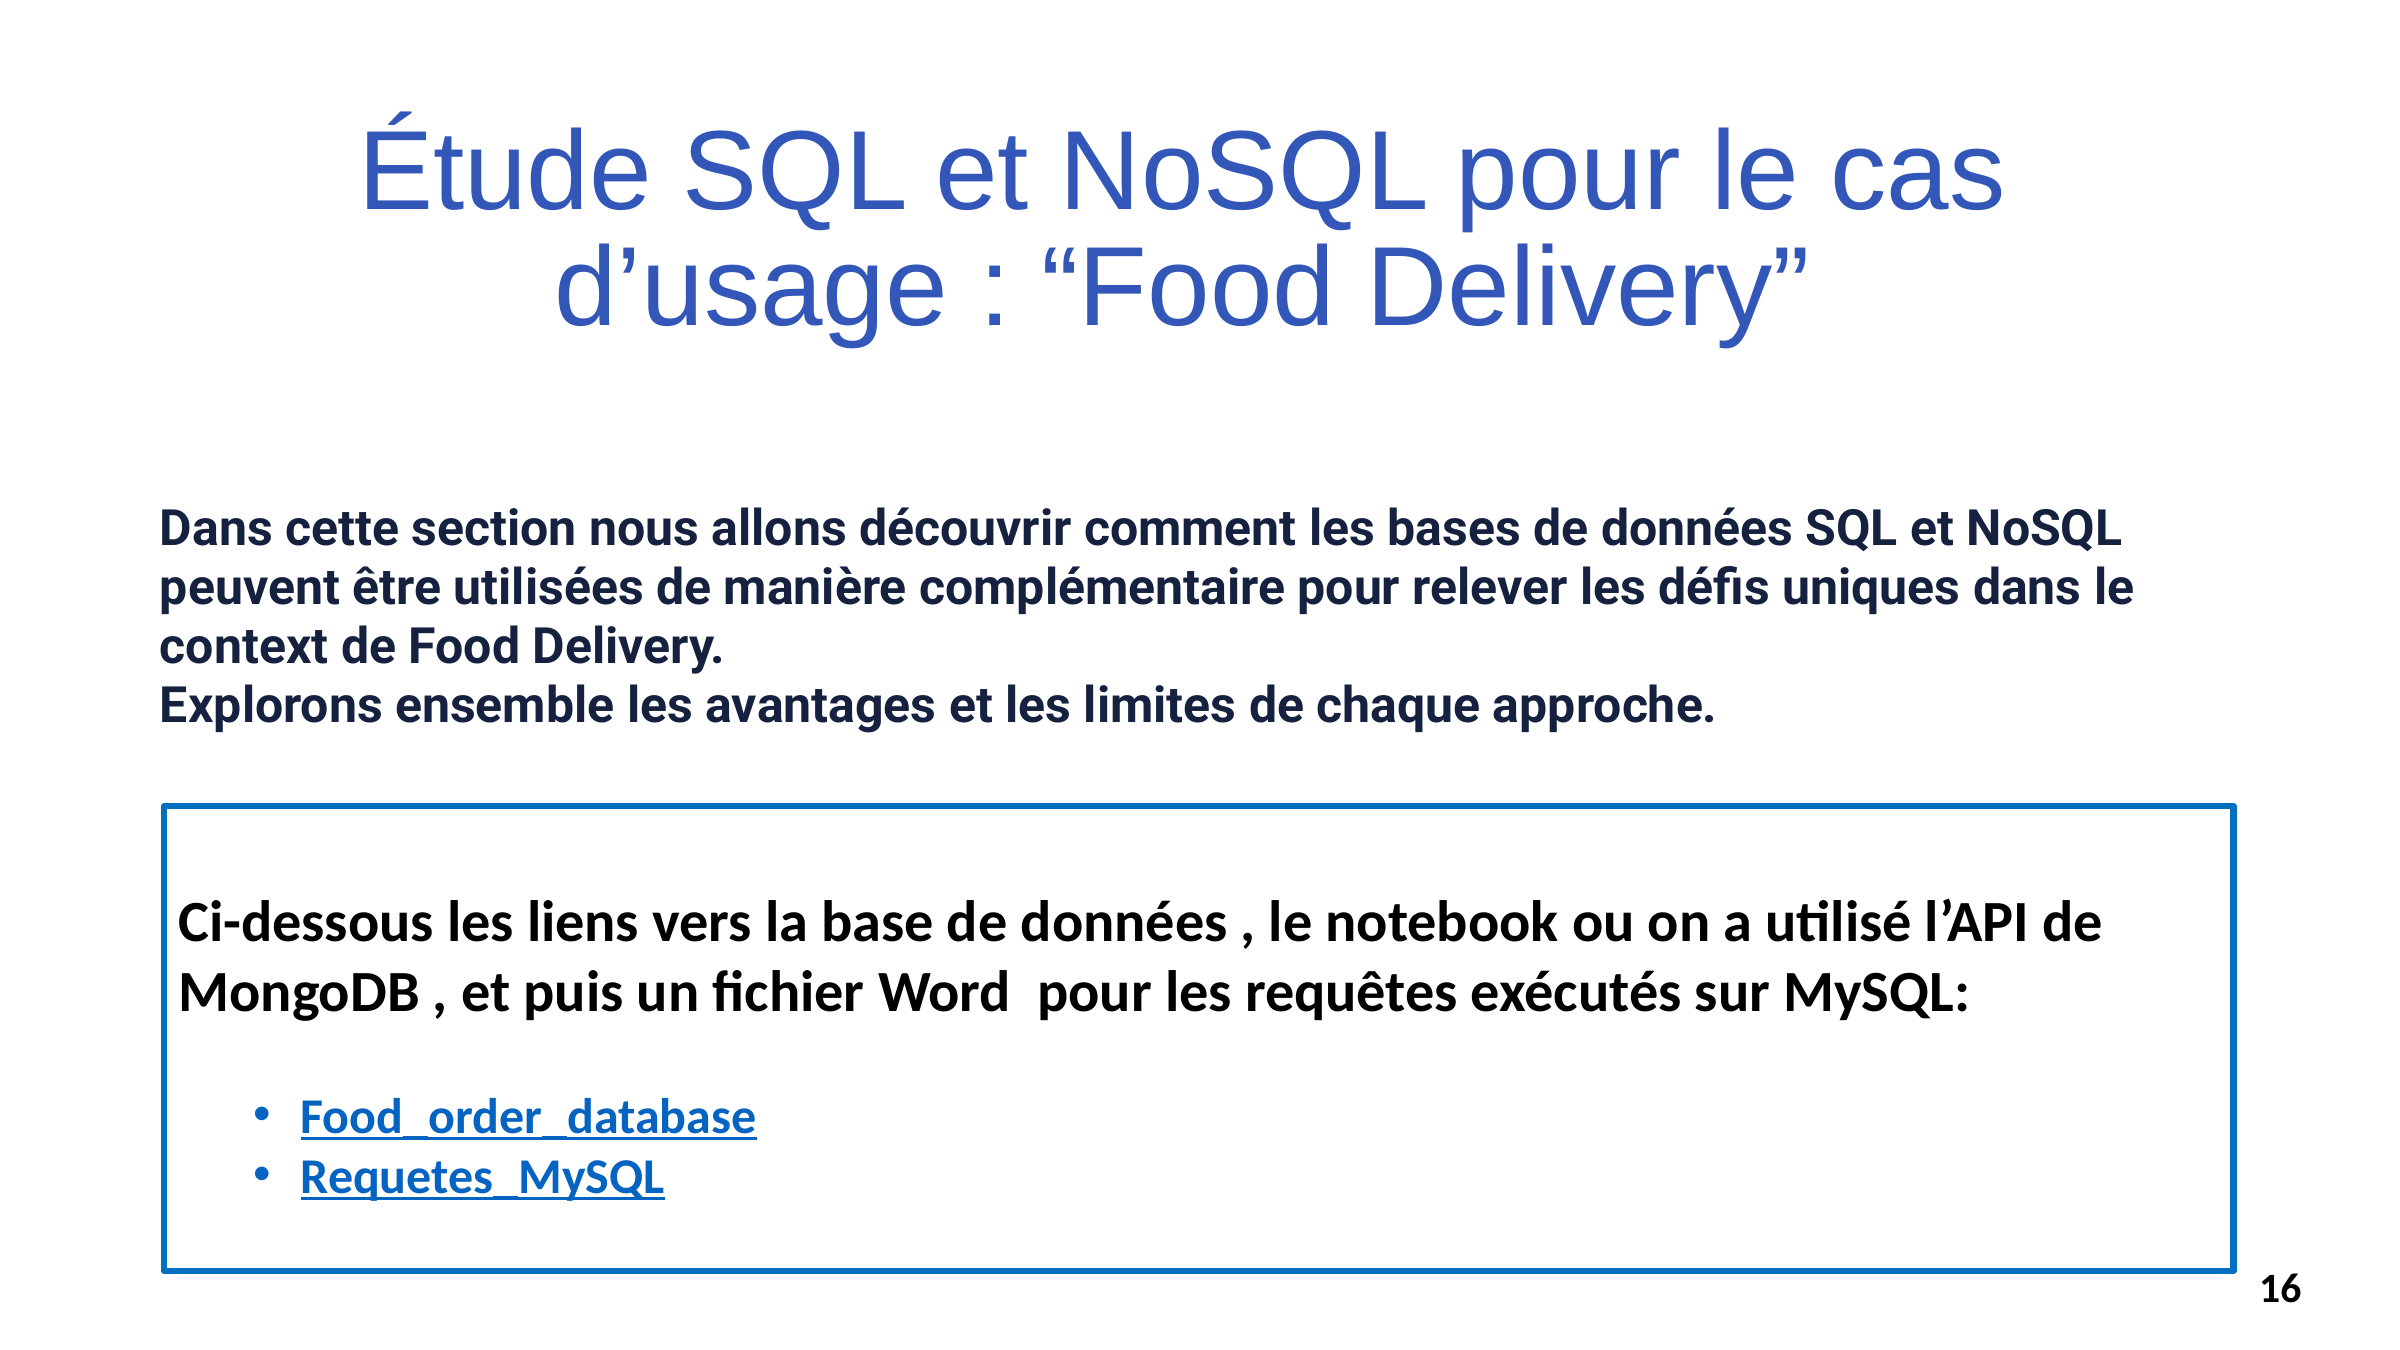

Étude SQL et NoSQL pour le cas d’usage : “Food Delivery”
Dans cette section nous allons découvrir comment les bases de données SQL et NoSQL peuvent être utilisées de manière complémentaire pour relever les défis uniques dans le context de Food Delivery.
Explorons ensemble les avantages et les limites de chaque approche.

Ci-dessous les liens vers la base de données , le notebook ou on a utilisé l’API de MongoDB , et puis un fichier Word  pour les requêtes exécutés sur MySQL:

Food_order_database
Requetes_MySQL

16